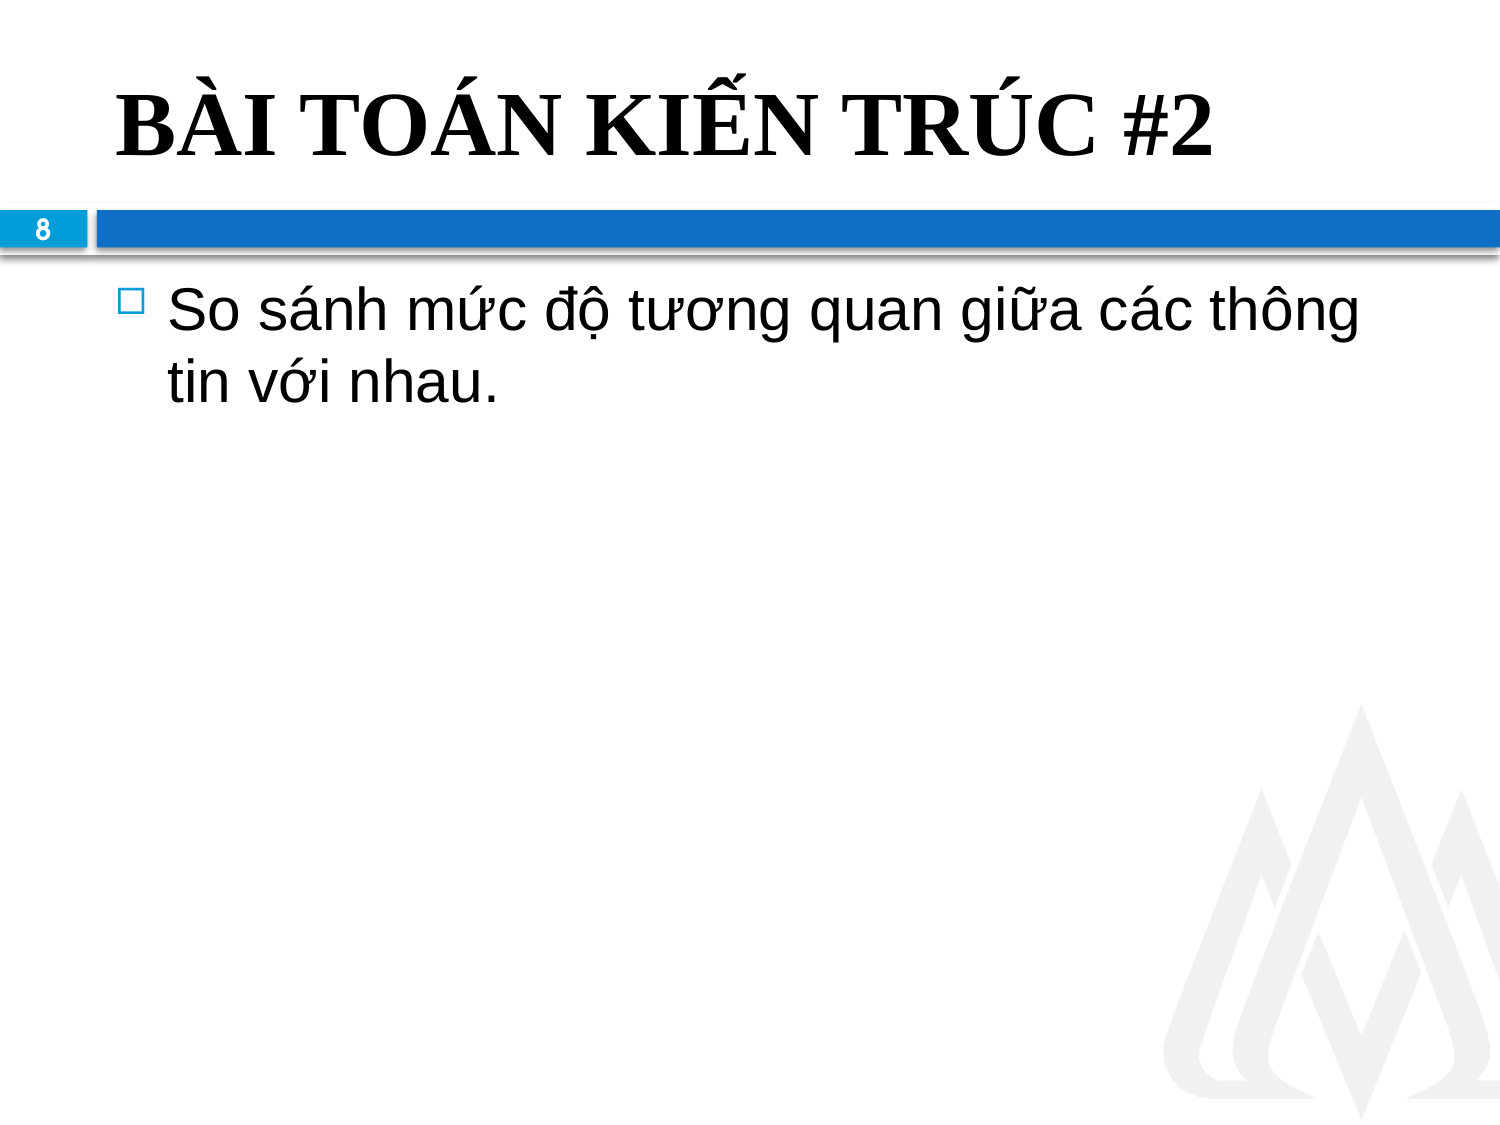

# Bài toán kiến trúc #2
8
So sánh mức độ tương quan giữa các thông tin với nhau.